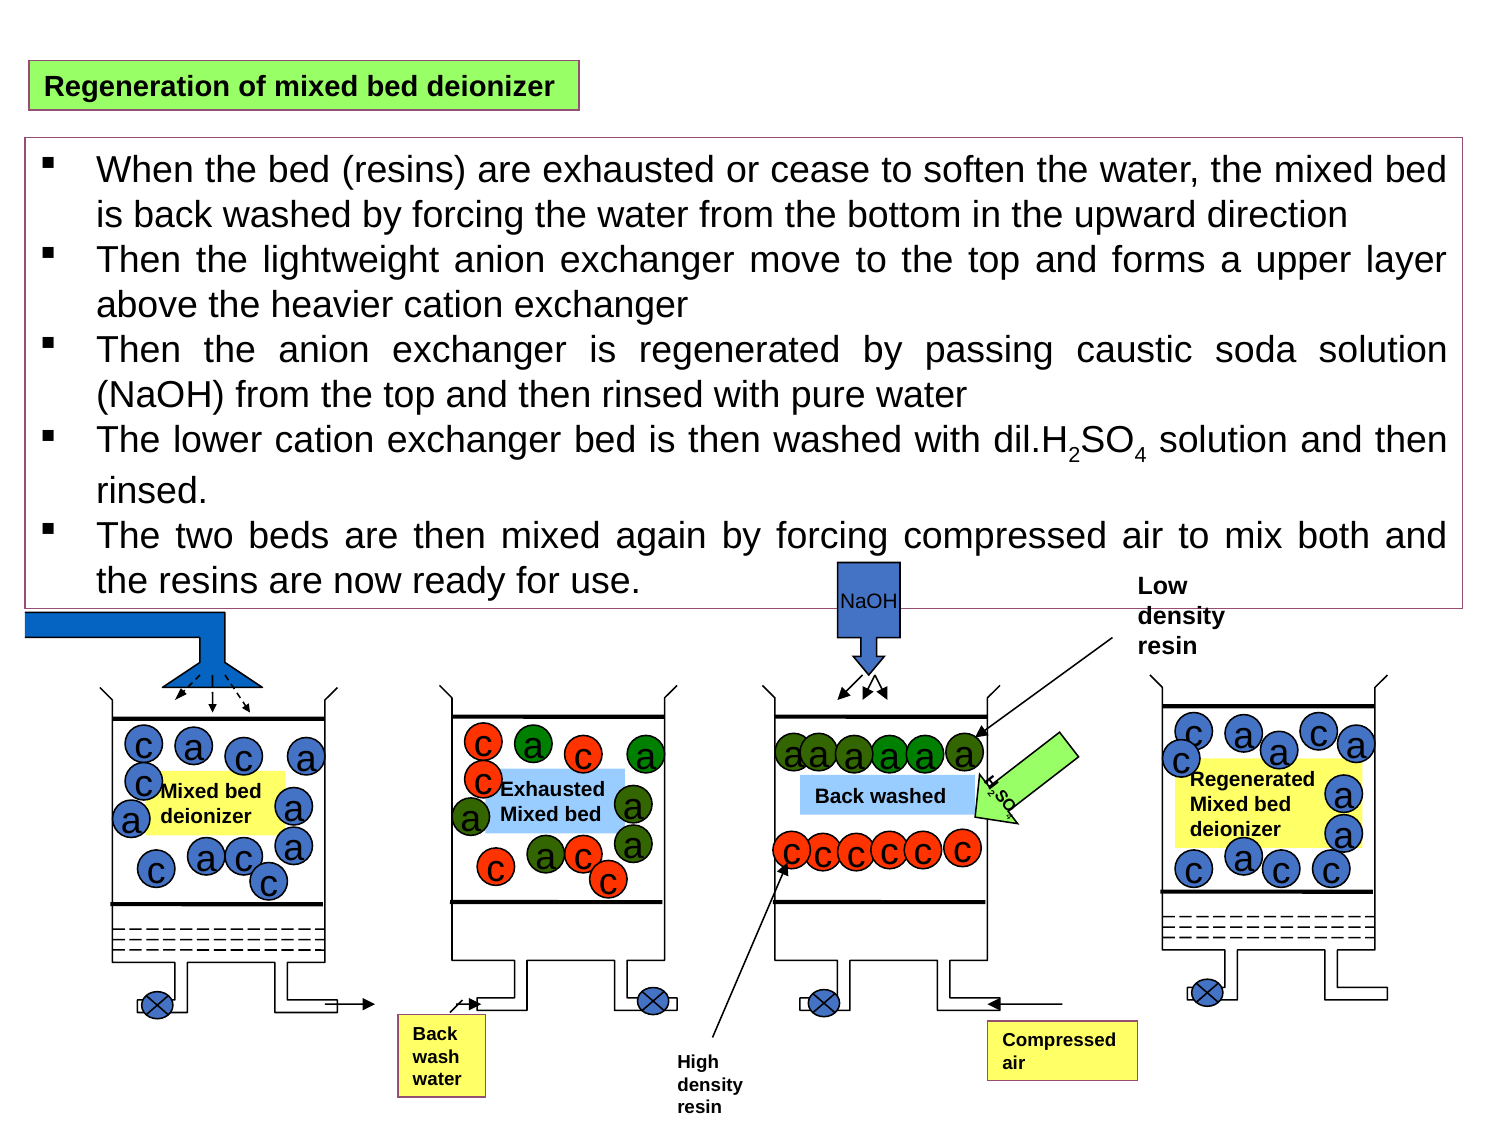

Regeneration of mixed bed deionizer
When the bed (resins) are exhausted or cease to soften the water, the mixed bed is back washed by forcing the water from the bottom in the upward direction
Then the lightweight anion exchanger move to the top and forms a upper layer above the heavier cation exchanger
Then the anion exchanger is regenerated by passing caustic soda solution (NaOH) from the top and then rinsed with pure water
The lower cation exchanger bed is then washed with dil.H2SO4 solution and then rinsed.
The two beds are then mixed again by forcing compressed air to mix both and the resins are now ready for use.
NaOH
Low density resin

c
c
a

H2SO4
c
c
a
a
a
a
a
a
a
c
a
a
a
a
c
a
c
Regenerated Mixed bed deionizer
c
c
Exhausted Mixed bed
Mixed bed deionizer
Back washed
a
a
a
a
a
a
a
a
c
c
c
c
c
c
a
c
a
c
a
c
c
c
c
c
c
c

Back wash water
Compressed air
High density resin